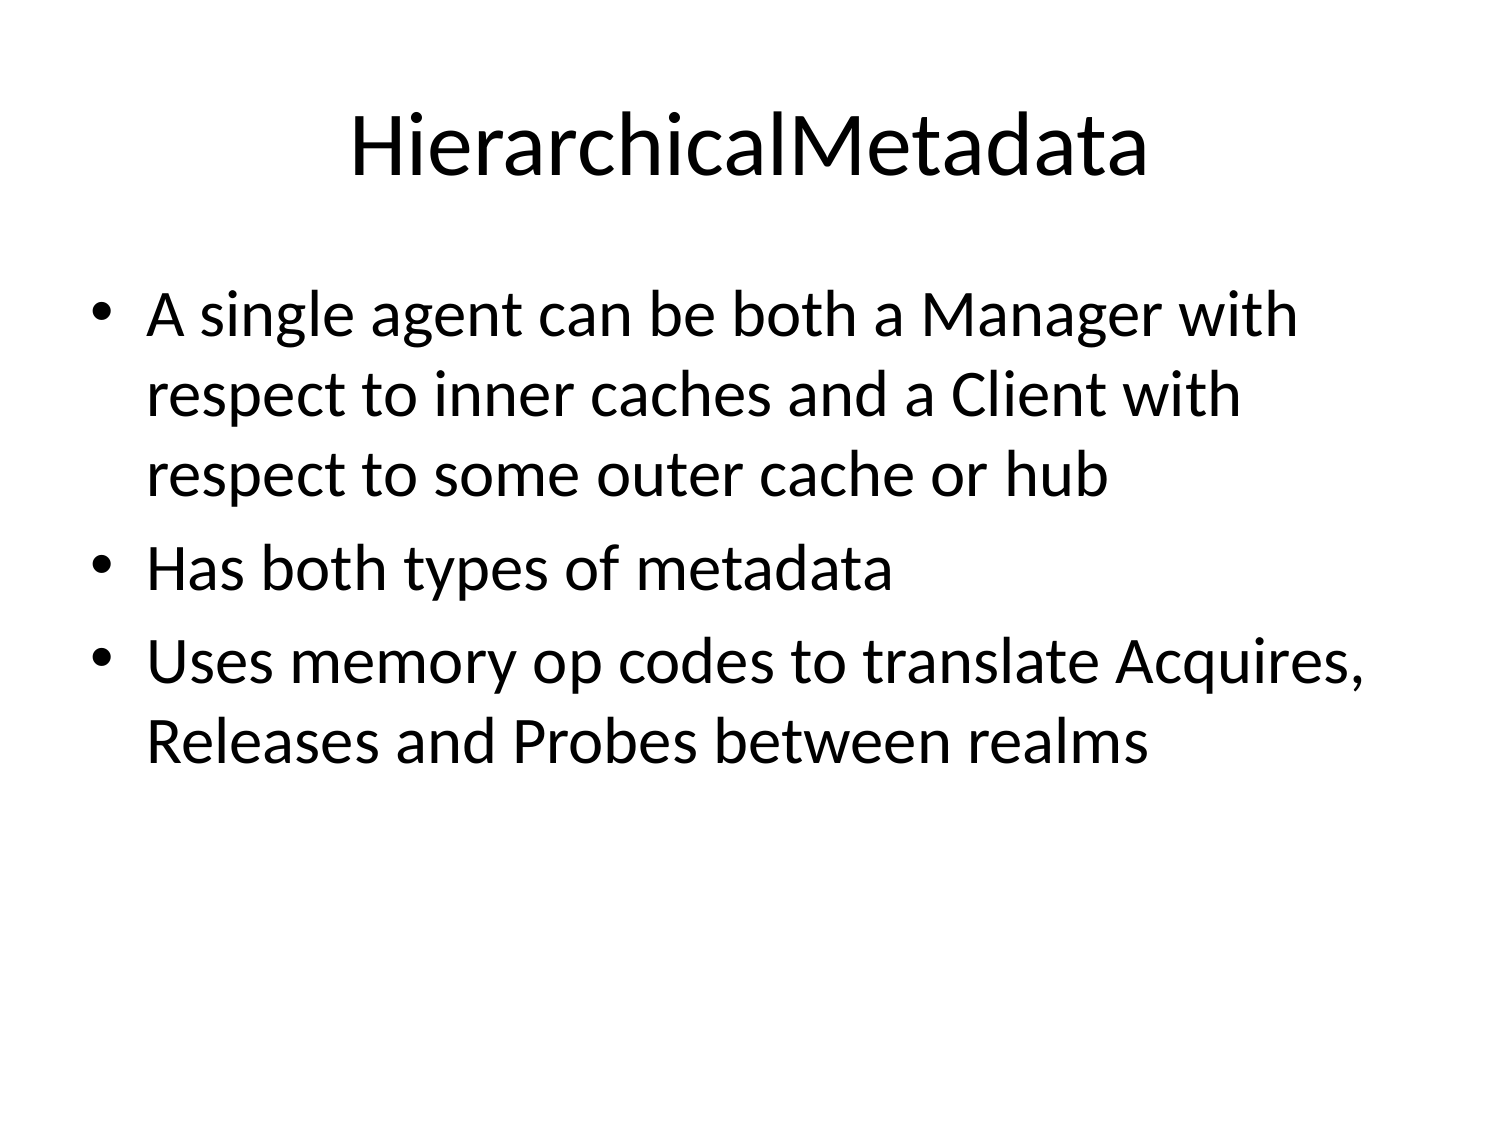

# HierarchicalMetadata
A single agent can be both a Manager with respect to inner caches and a Client with respect to some outer cache or hub
Has both types of metadata
Uses memory op codes to translate Acquires, Releases and Probes between realms